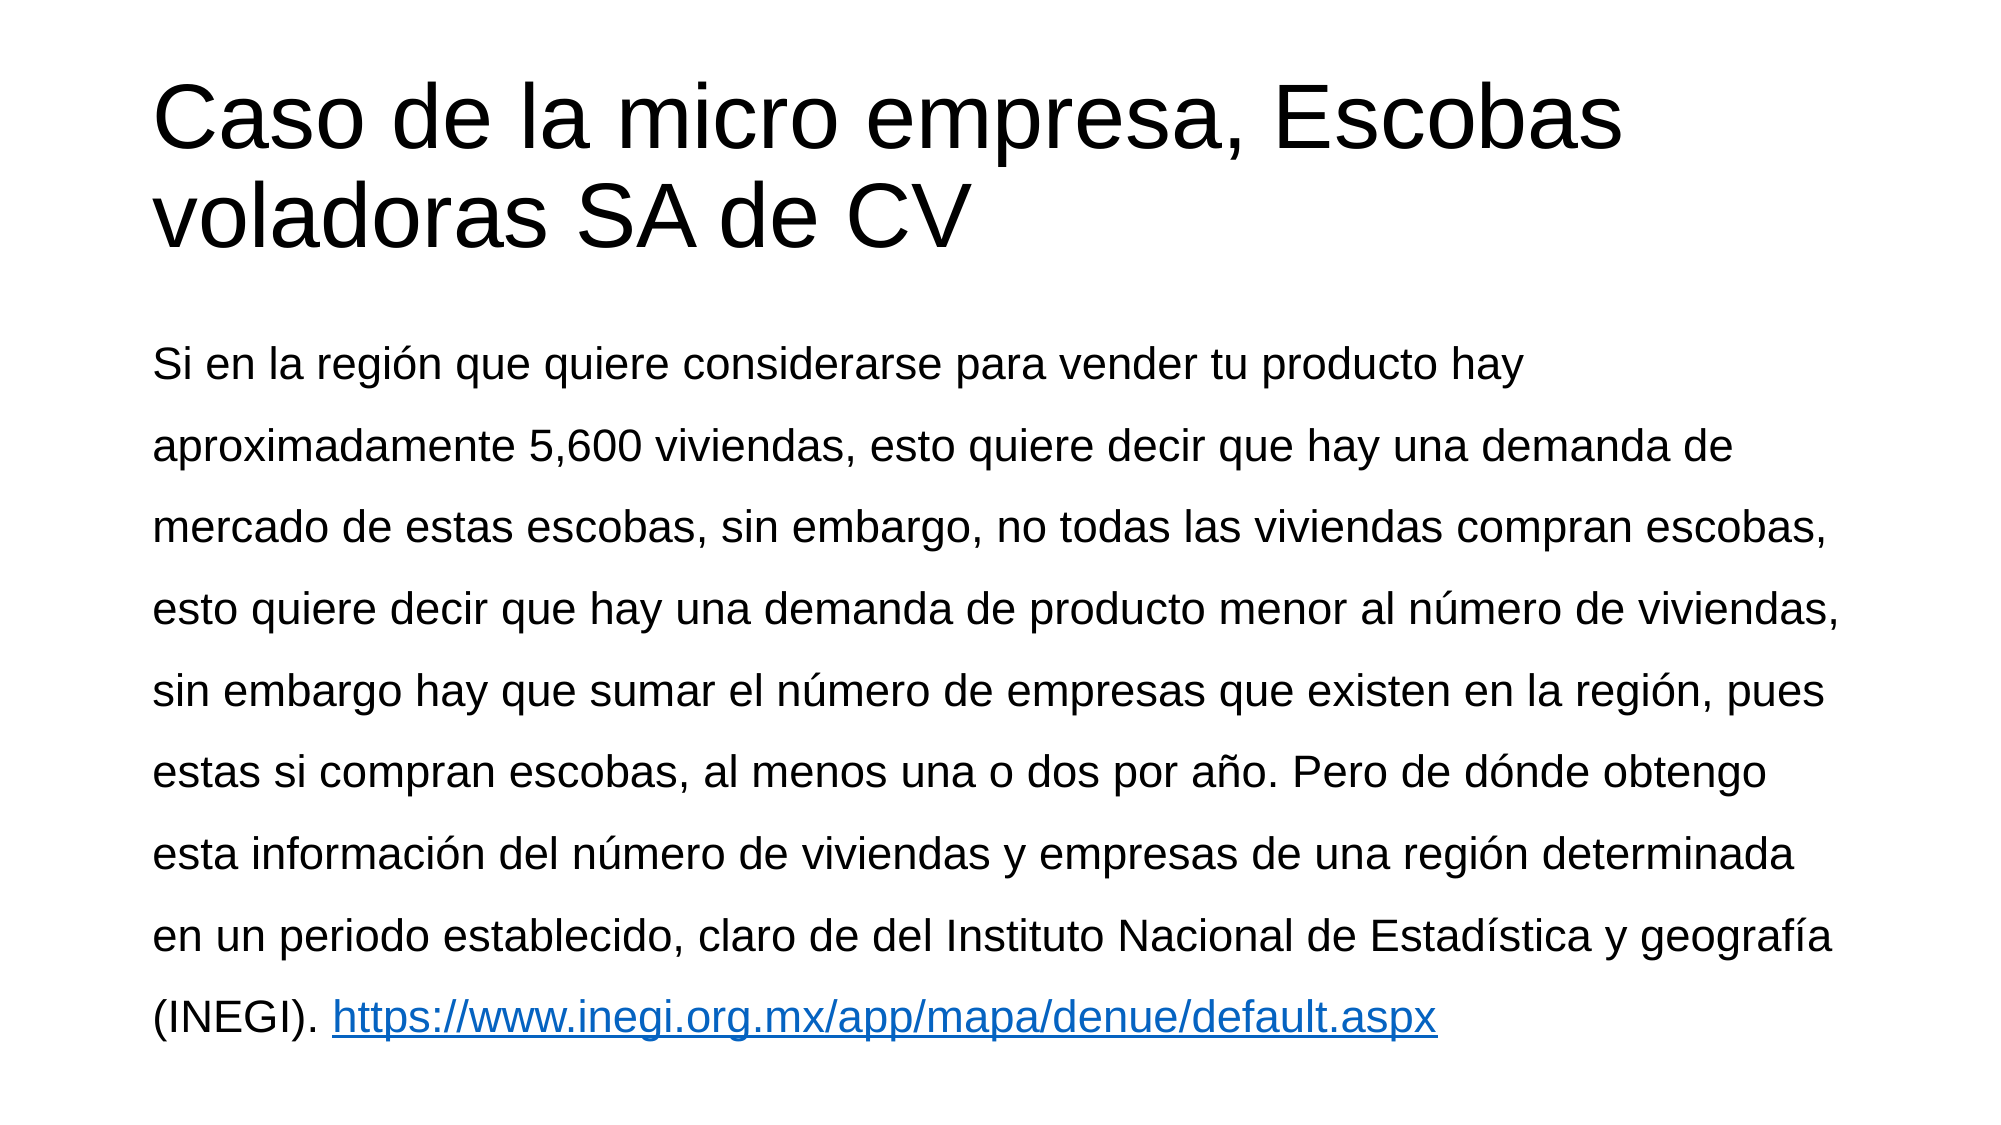

# Caso de la micro empresa, Escobas voladoras SA de CV
Si en la región que quiere considerarse para vender tu producto hay aproximadamente 5,600 viviendas, esto quiere decir que hay una demanda de mercado de estas escobas, sin embargo, no todas las viviendas compran escobas, esto quiere decir que hay una demanda de producto menor al número de viviendas, sin embargo hay que sumar el número de empresas que existen en la región, pues estas si compran escobas, al menos una o dos por año. Pero de dónde obtengo esta información del número de viviendas y empresas de una región determinada en un periodo establecido, claro de del Instituto Nacional de Estadística y geografía (INEGI). https://www.inegi.org.mx/app/mapa/denue/default.aspx